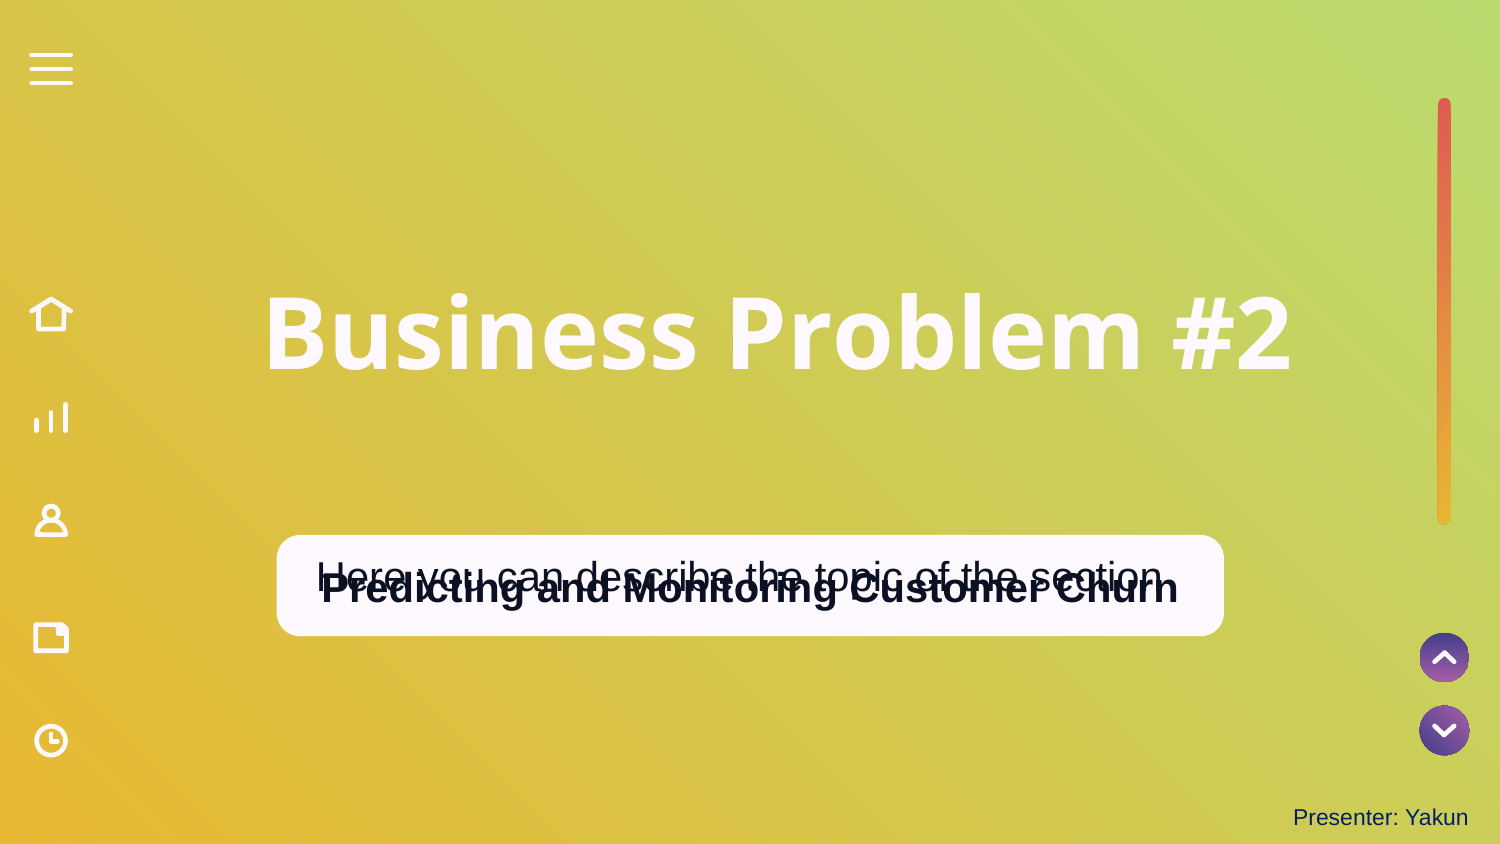

# Business Problem #2

Here you can describe the topic of the section
Predicting and Monitoring Customer Churn

Presenter: Yakun